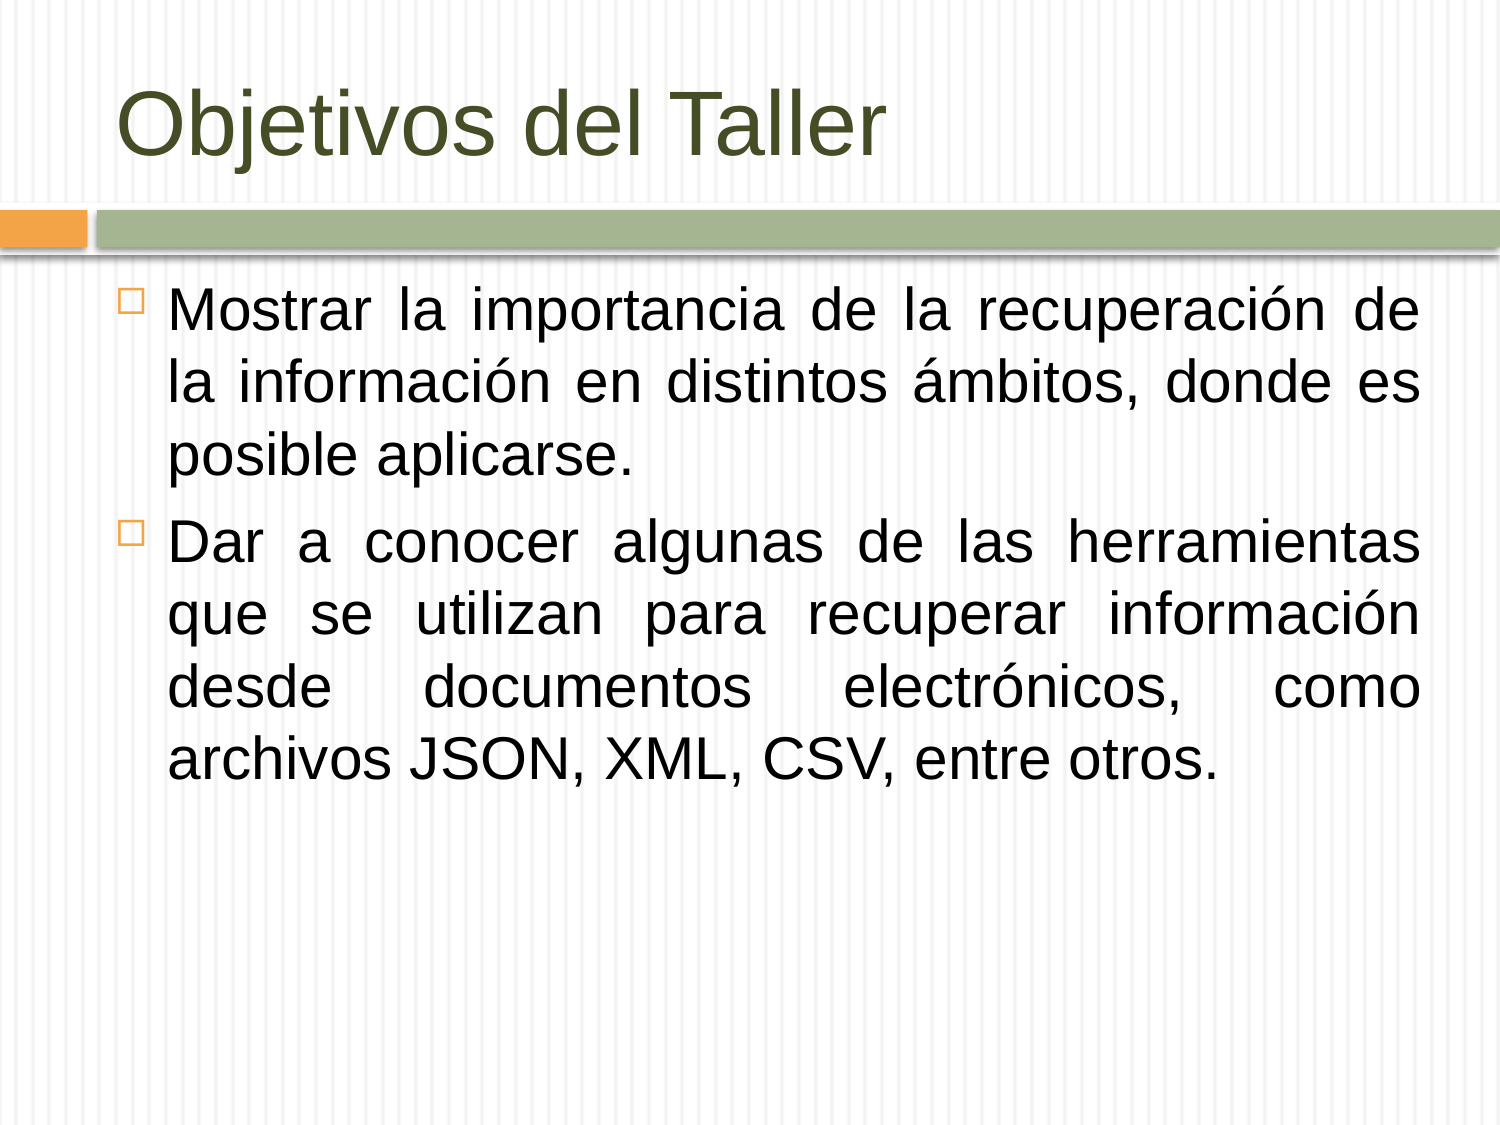

# Objetivos del Taller
Mostrar la importancia de la recuperación de la información en distintos ámbitos, donde es posible aplicarse.
Dar a conocer algunas de las herramientas que se utilizan para recuperar información desde documentos electrónicos, como archivos JSON, XML, CSV, entre otros.